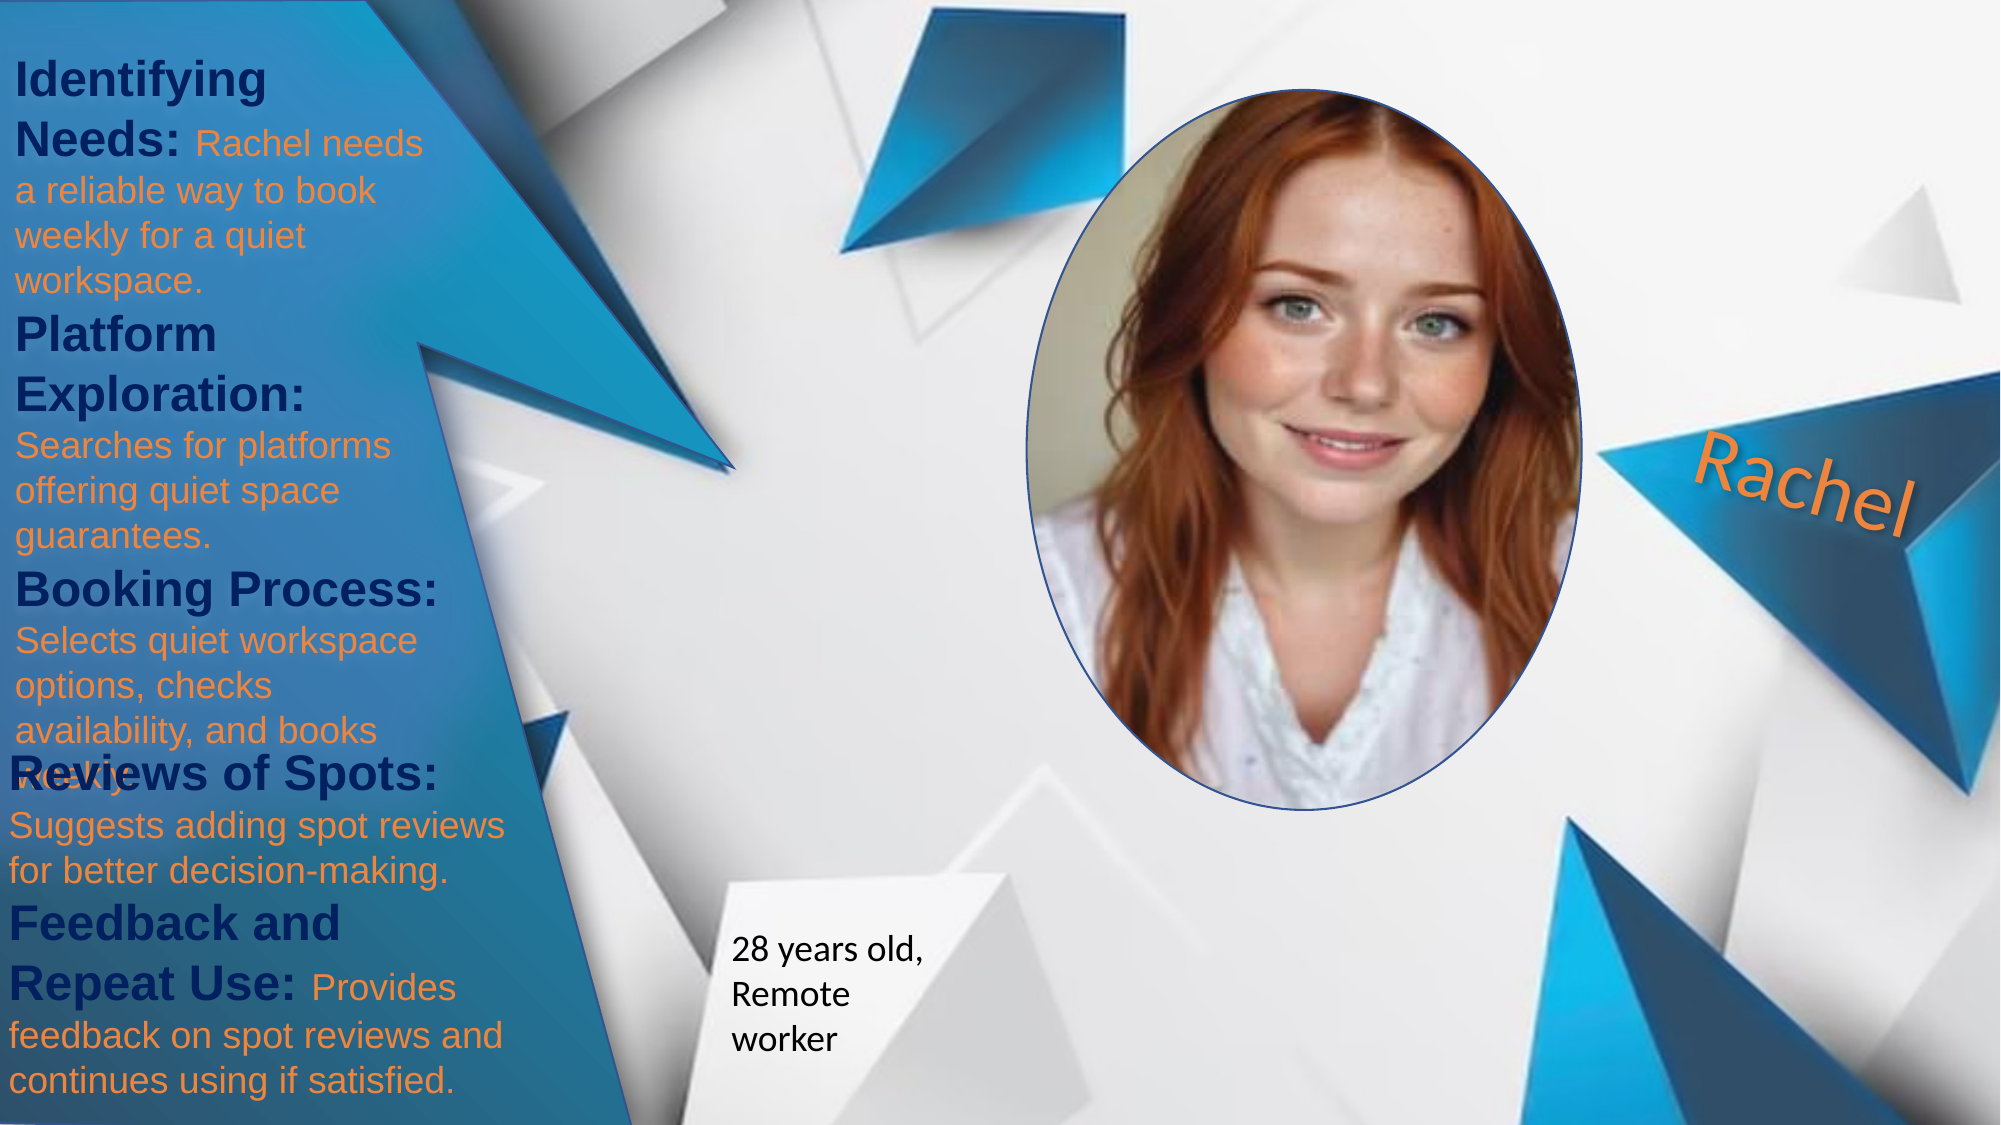

Identifying Needs: Rachel needs a reliable way to book weekly for a quiet workspace.
Platform Exploration: Searches for platforms offering quiet space guarantees.
Booking Process: Selects quiet workspace options, checks availability, and books weekly.

Reviews of Spots: Suggests adding spot reviews for better decision-making.
Feedback and Repeat Use: Provides feedback on spot reviews and continues using if satisfied.

Rachel
28 years old,
Remote
worker